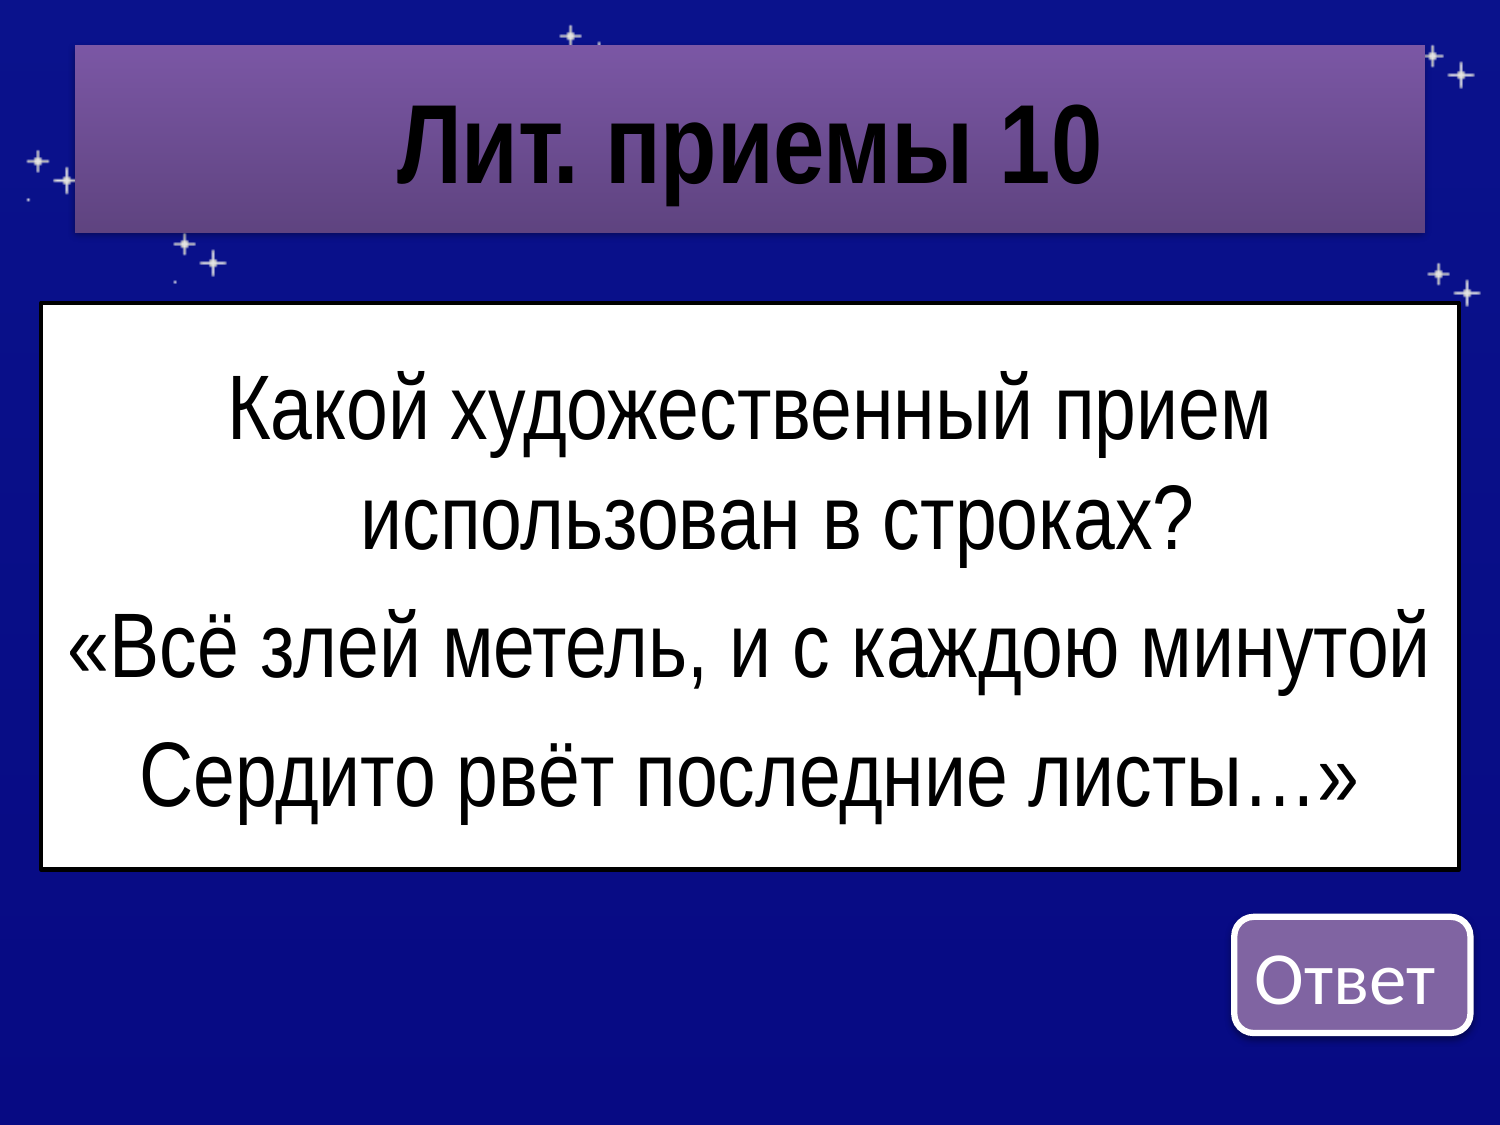

# Лит. приемы 10
Какой художественный прием использован в строках?
«Всё злей метель, и с каждою минутой
Сердито рвёт последние листы…»
Ответ